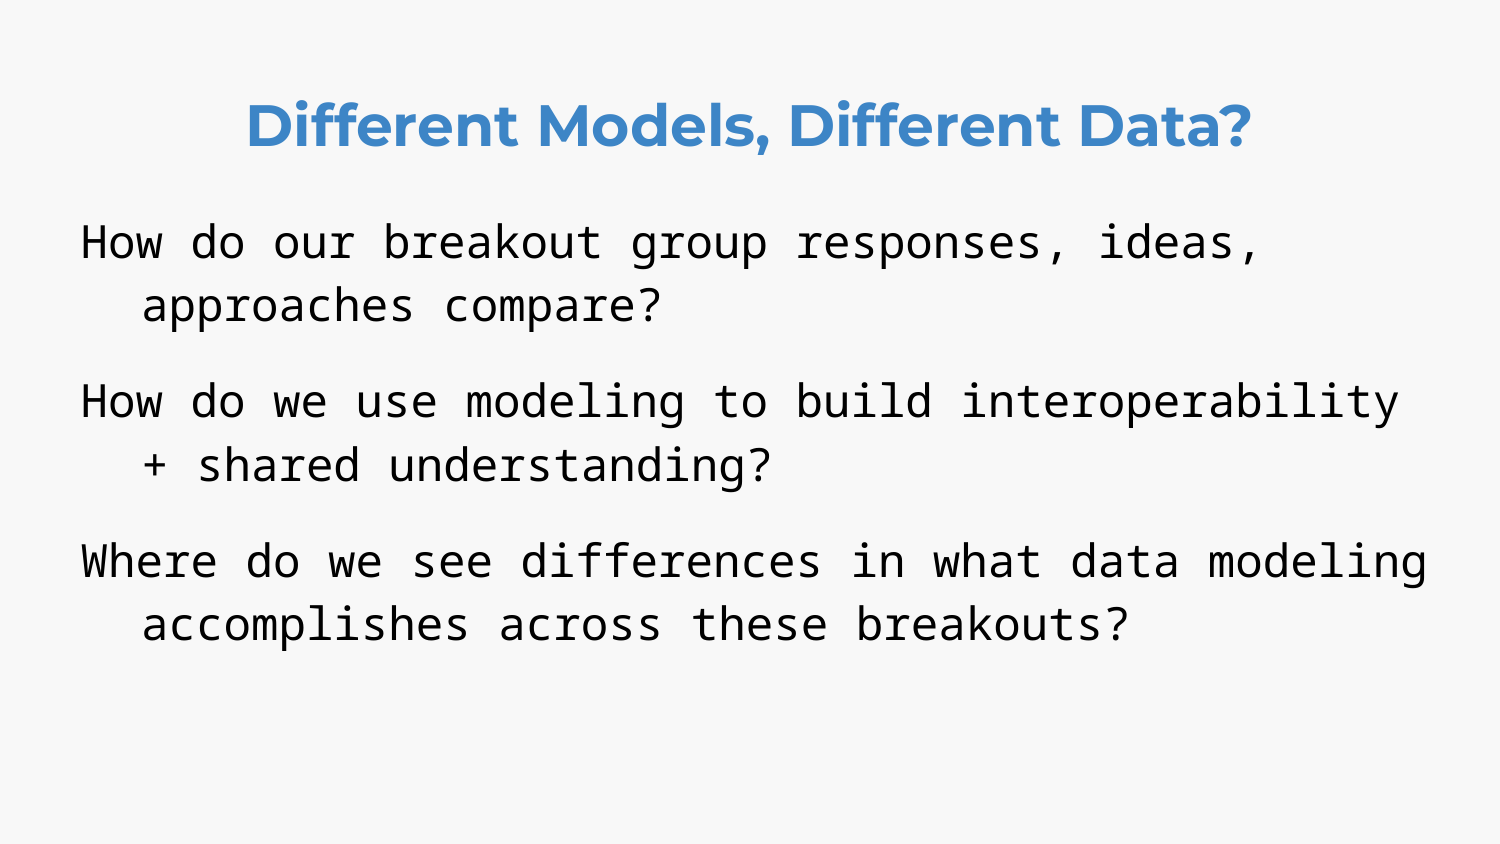

# Different Models, Different Data?
How do our breakout group responses, ideas, approaches compare?
How do we use modeling to build interoperability + shared understanding?
Where do we see differences in what data modeling accomplishes across these breakouts?